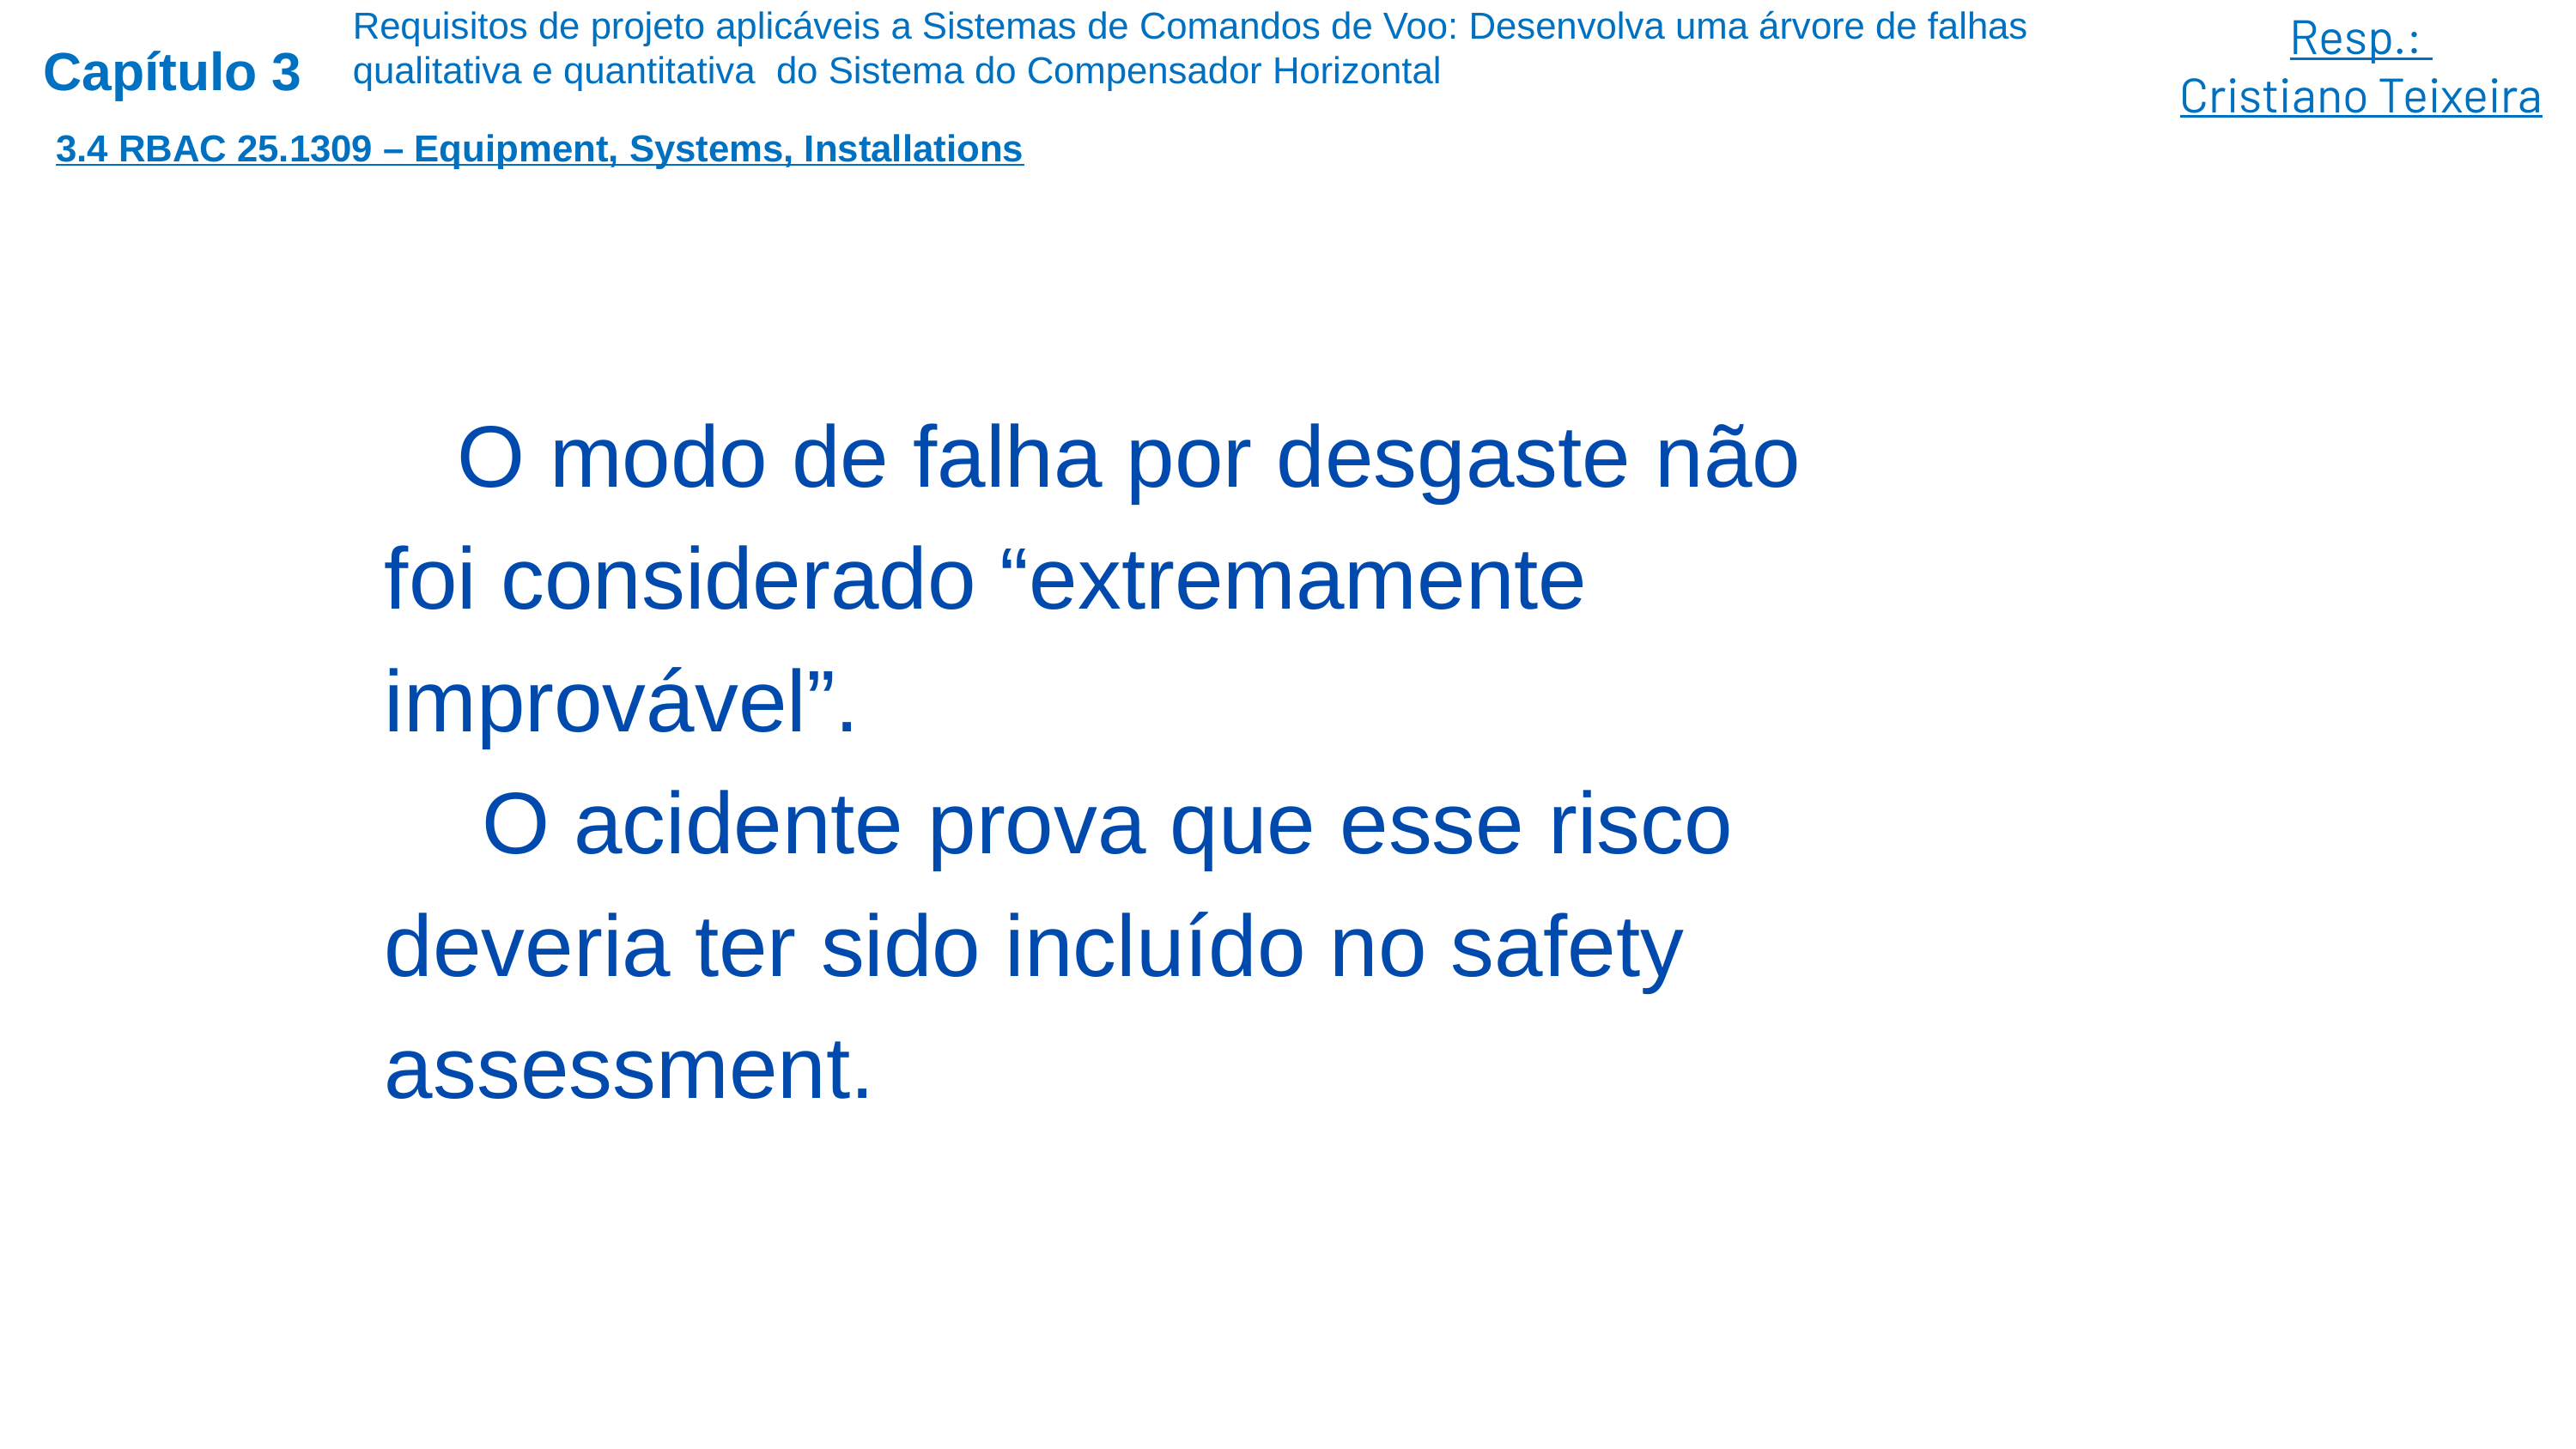

Requisitos de projeto aplicáveis a Sistemas de Comandos de Voo: Desenvolva uma árvore de falhas qualitativa e quantitativa  do Sistema do Compensador Horizontal
Resp.:
Cristiano Teixeira

Capítulo 3
3.4 RBAC 25.1309 – Equipment, Systems, Installations

   O modo de falha por desgaste não foi considerado “extremamente improvável”.
    O acidente prova que esse risco deveria ter sido incluído no safety assessment.